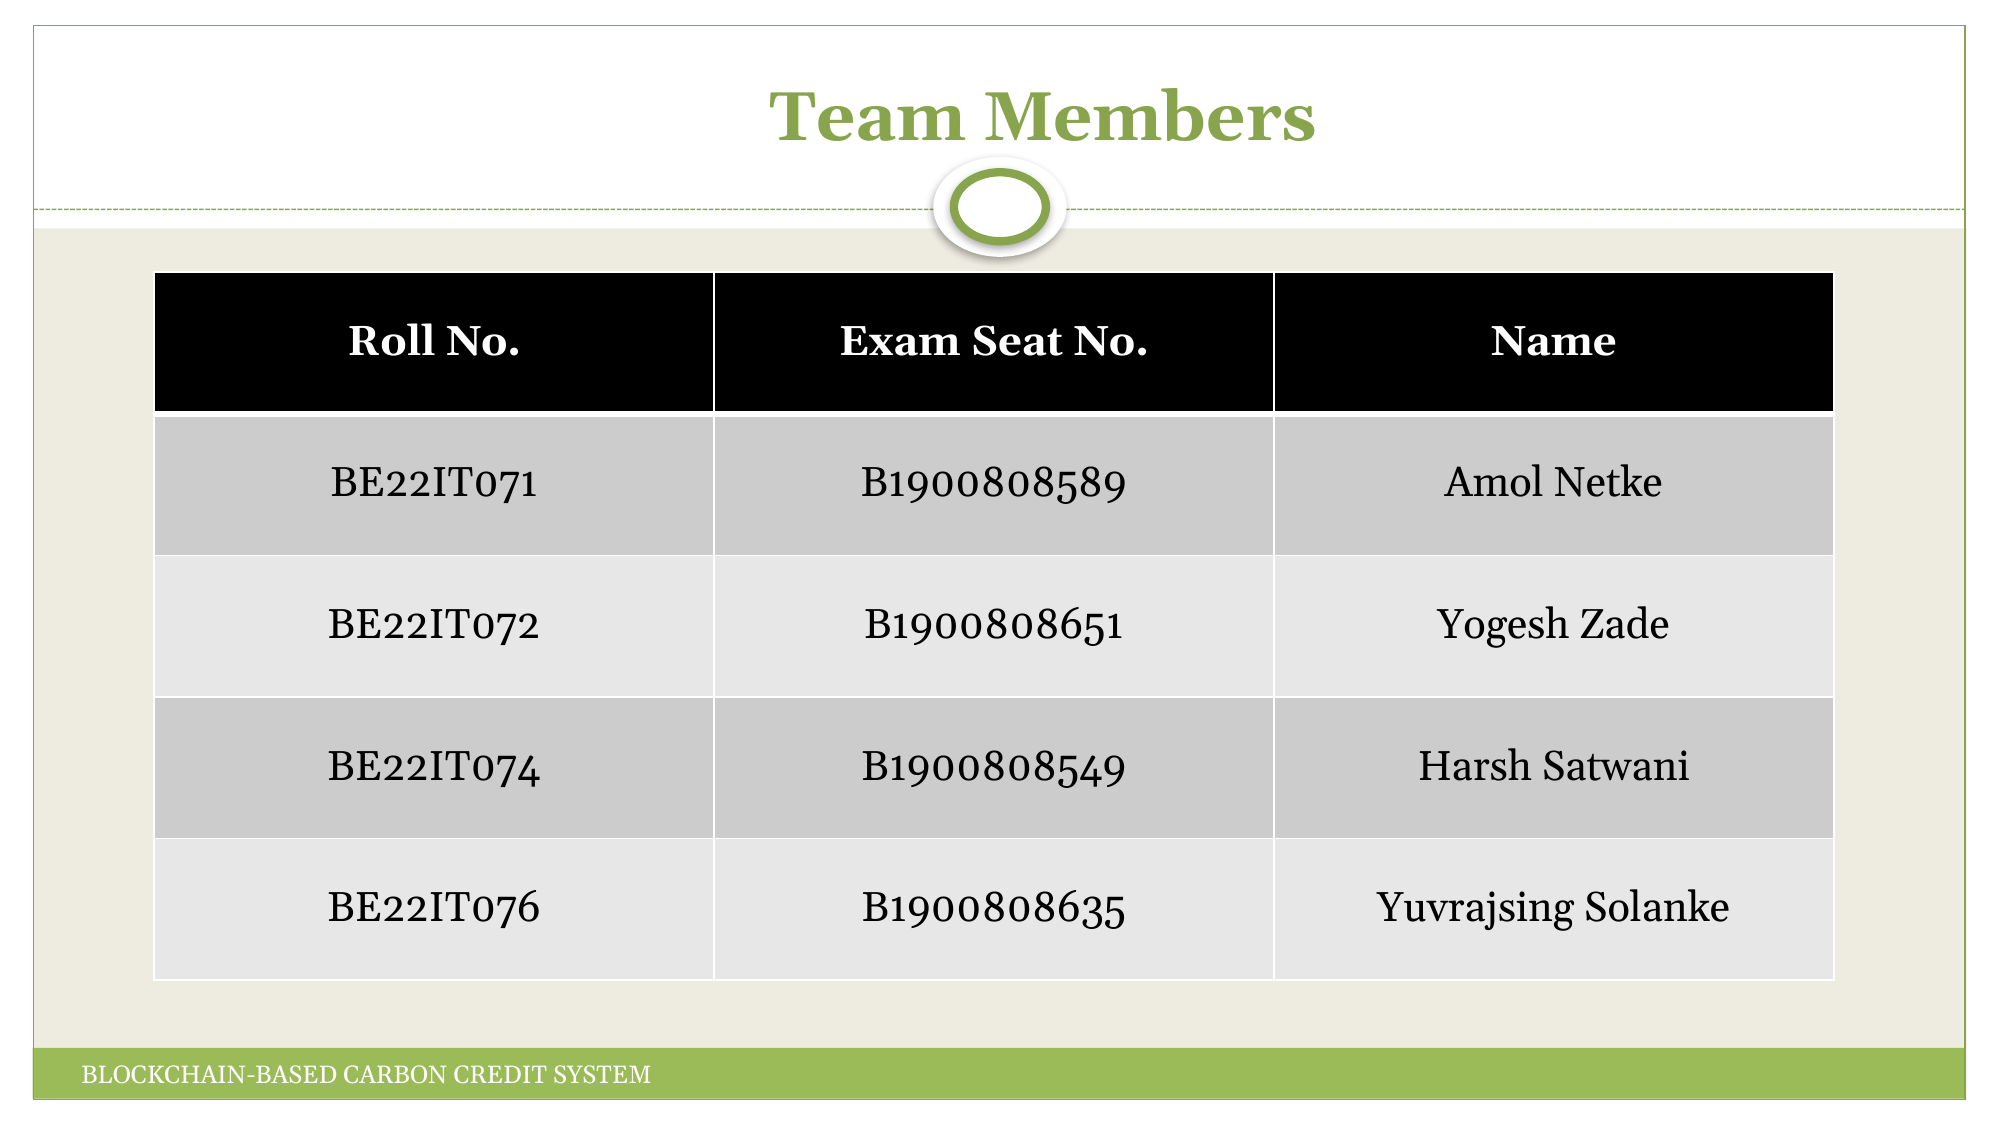

# Team Members

| Roll No. | Exam Seat No. | Name |
| --- | --- | --- |
| BE22IT071 | B1900808589 | Amol Netke |
| BE22IT072 | B1900808651 | Yogesh Zade |
| BE22IT074 | B1900808549 | Harsh Satwani |
| BE22IT076 | B1900808635 | Yuvrajsing Solanke |
BLOCKCHAIN-BASED CARBON CREDIT SYSTEM